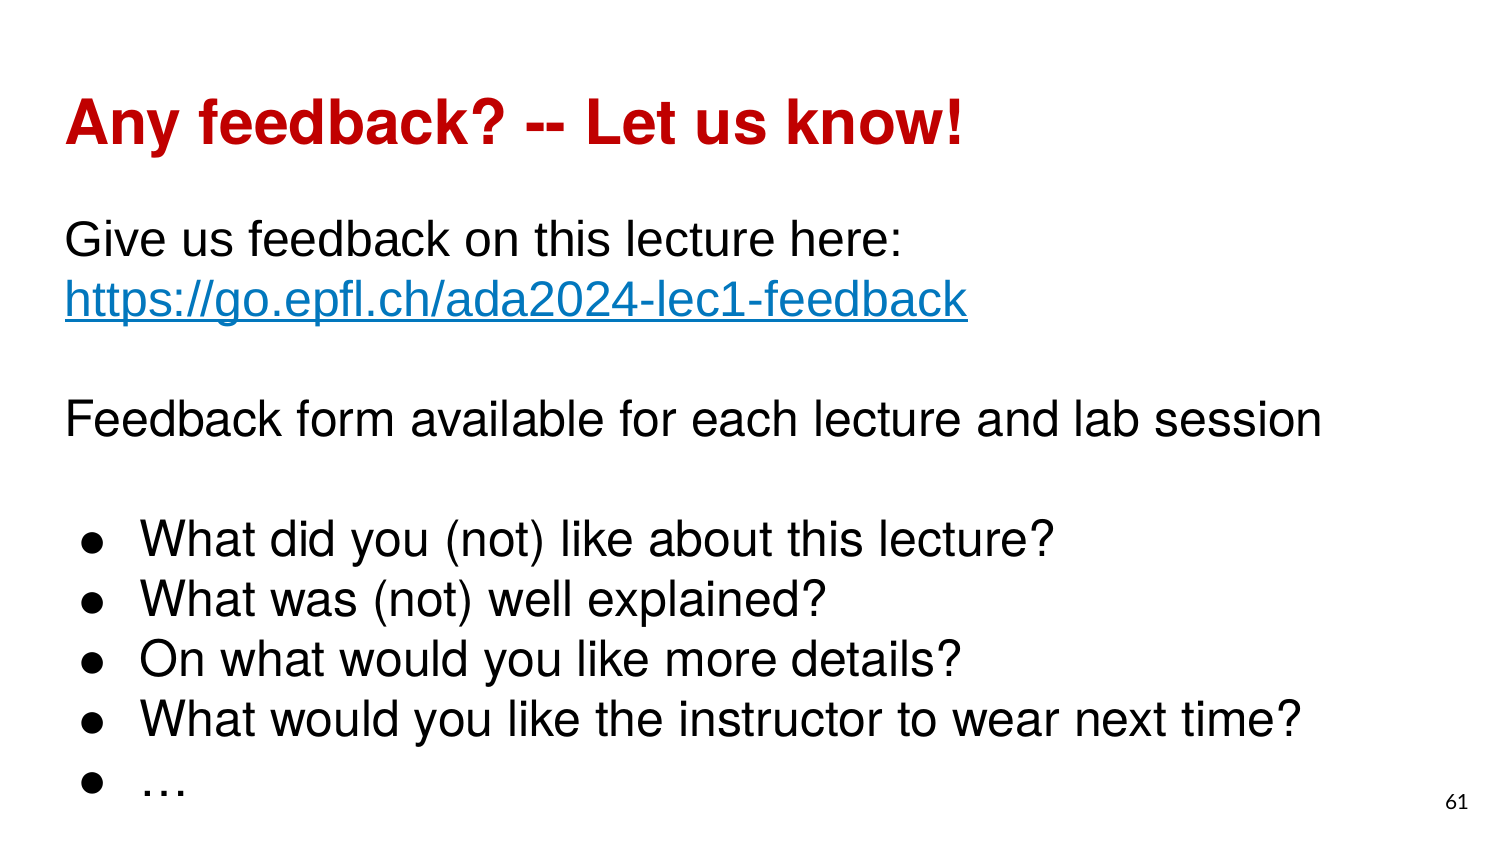

# Any feedback? -- Let us know!
Give us feedback on this lecture here: https://go.epfl.ch/ada2024-lec1-feedback

Feedback form available for each lecture and lab session

What did you (not) like about this lecture?
What was (not) well explained?
On what would you like more details?
What would you like the instructor to wear next time?
…

61